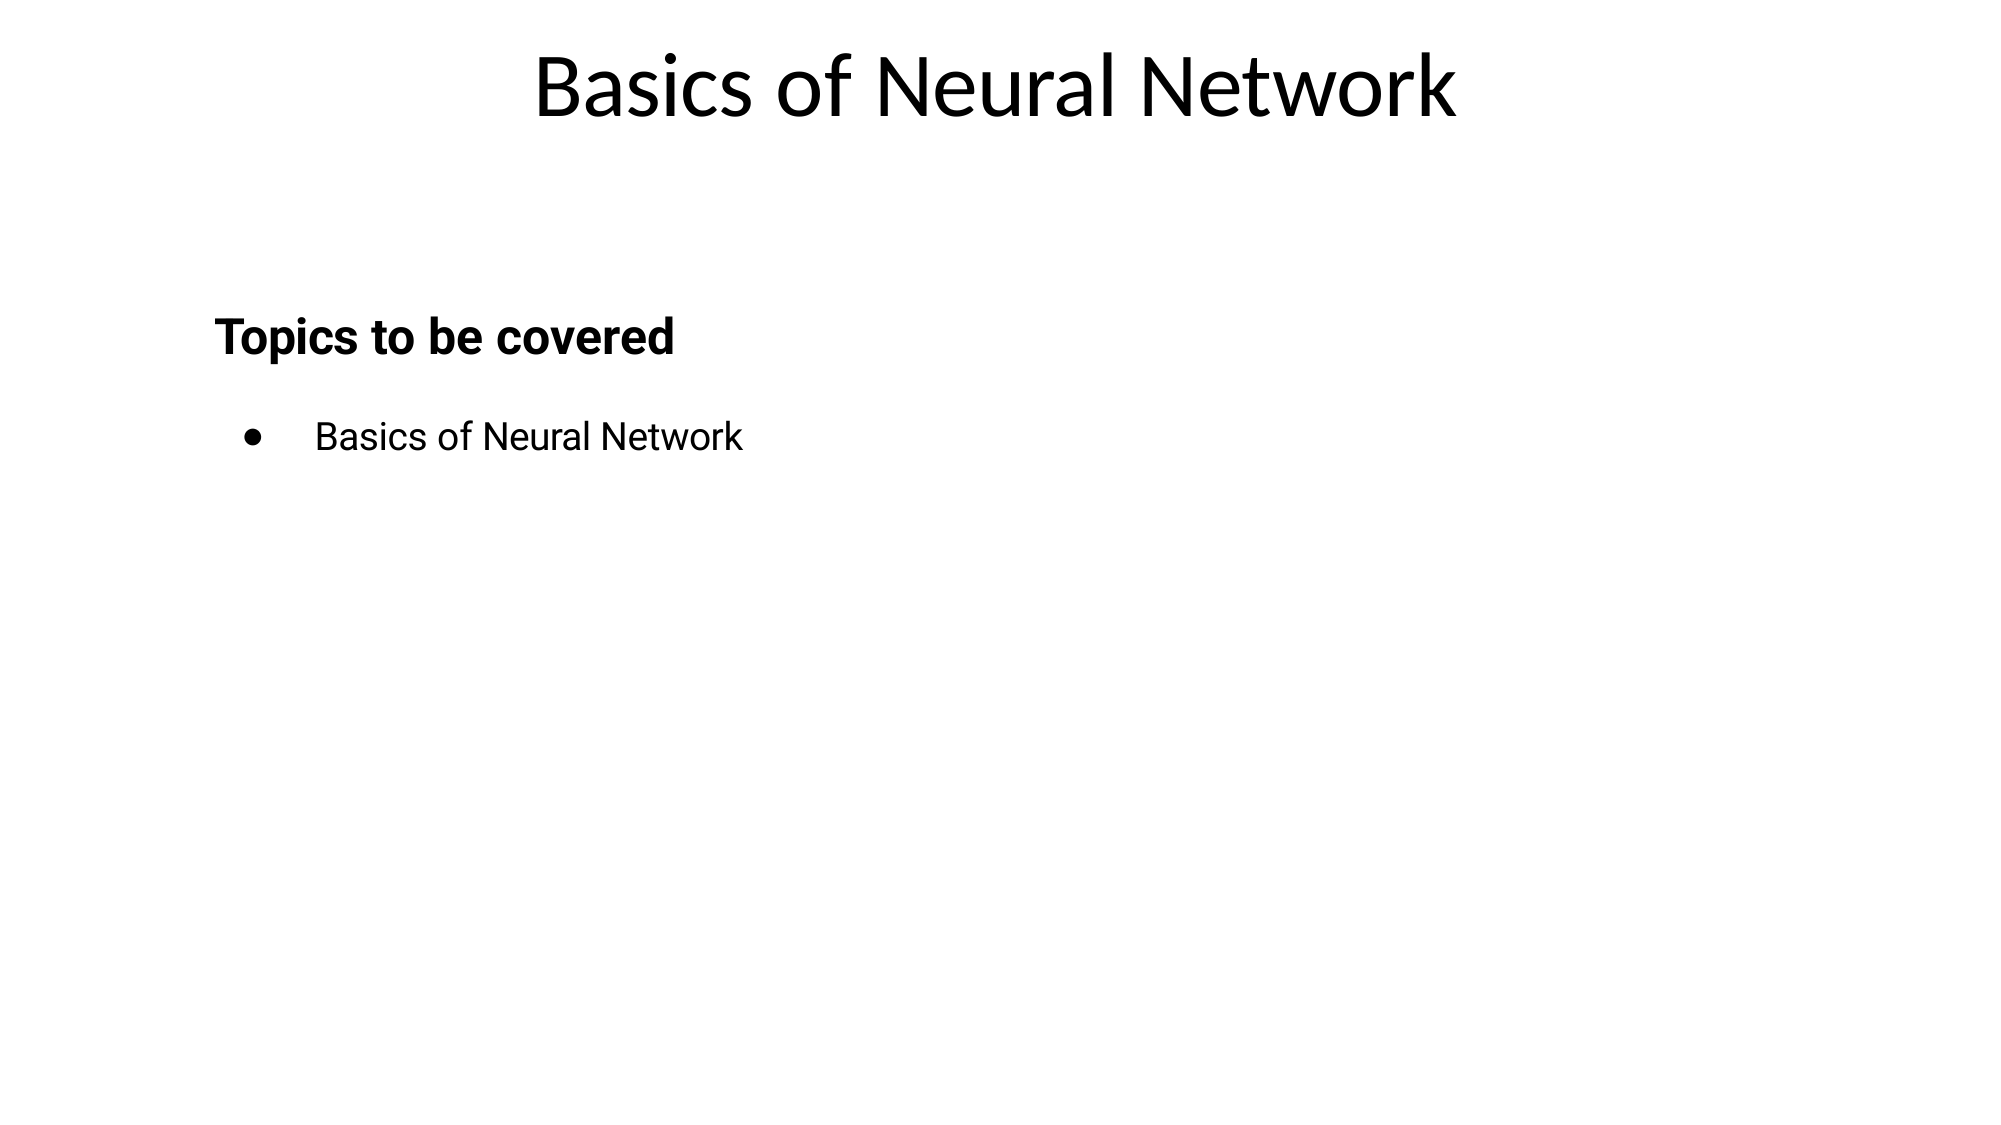

# Basics of Neural Network
Topics to be covered
Basics of Neural Network